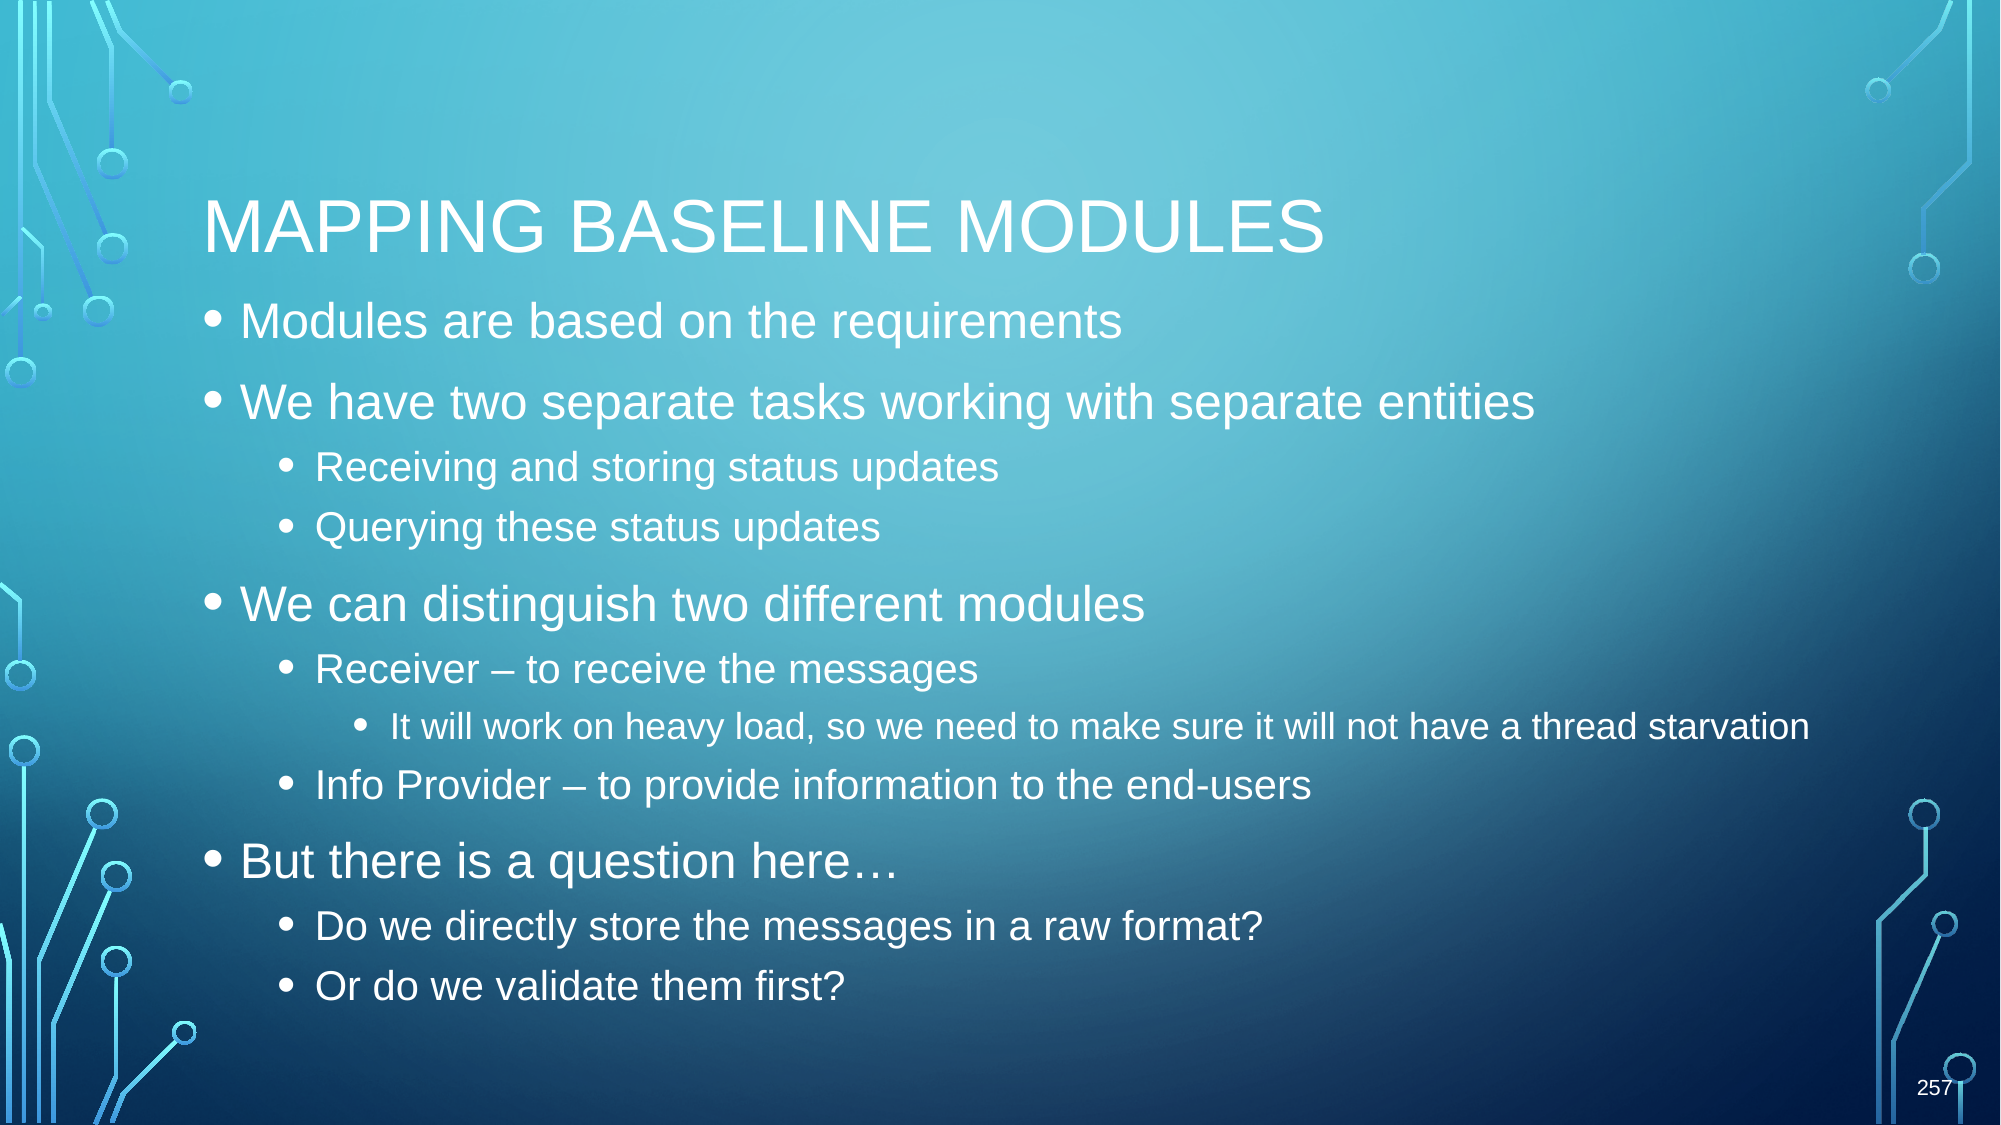

# Mapping baseline Modules
Modules are based on the requirements
We have two separate tasks working with separate entities
Receiving and storing status updates
Querying these status updates
We can distinguish two different modules
Receiver – to receive the messages
It will work on heavy load, so we need to make sure it will not have a thread starvation
Info Provider – to provide information to the end-users
But there is a question here…
Do we directly store the messages in a raw format?
Or do we validate them first?
257